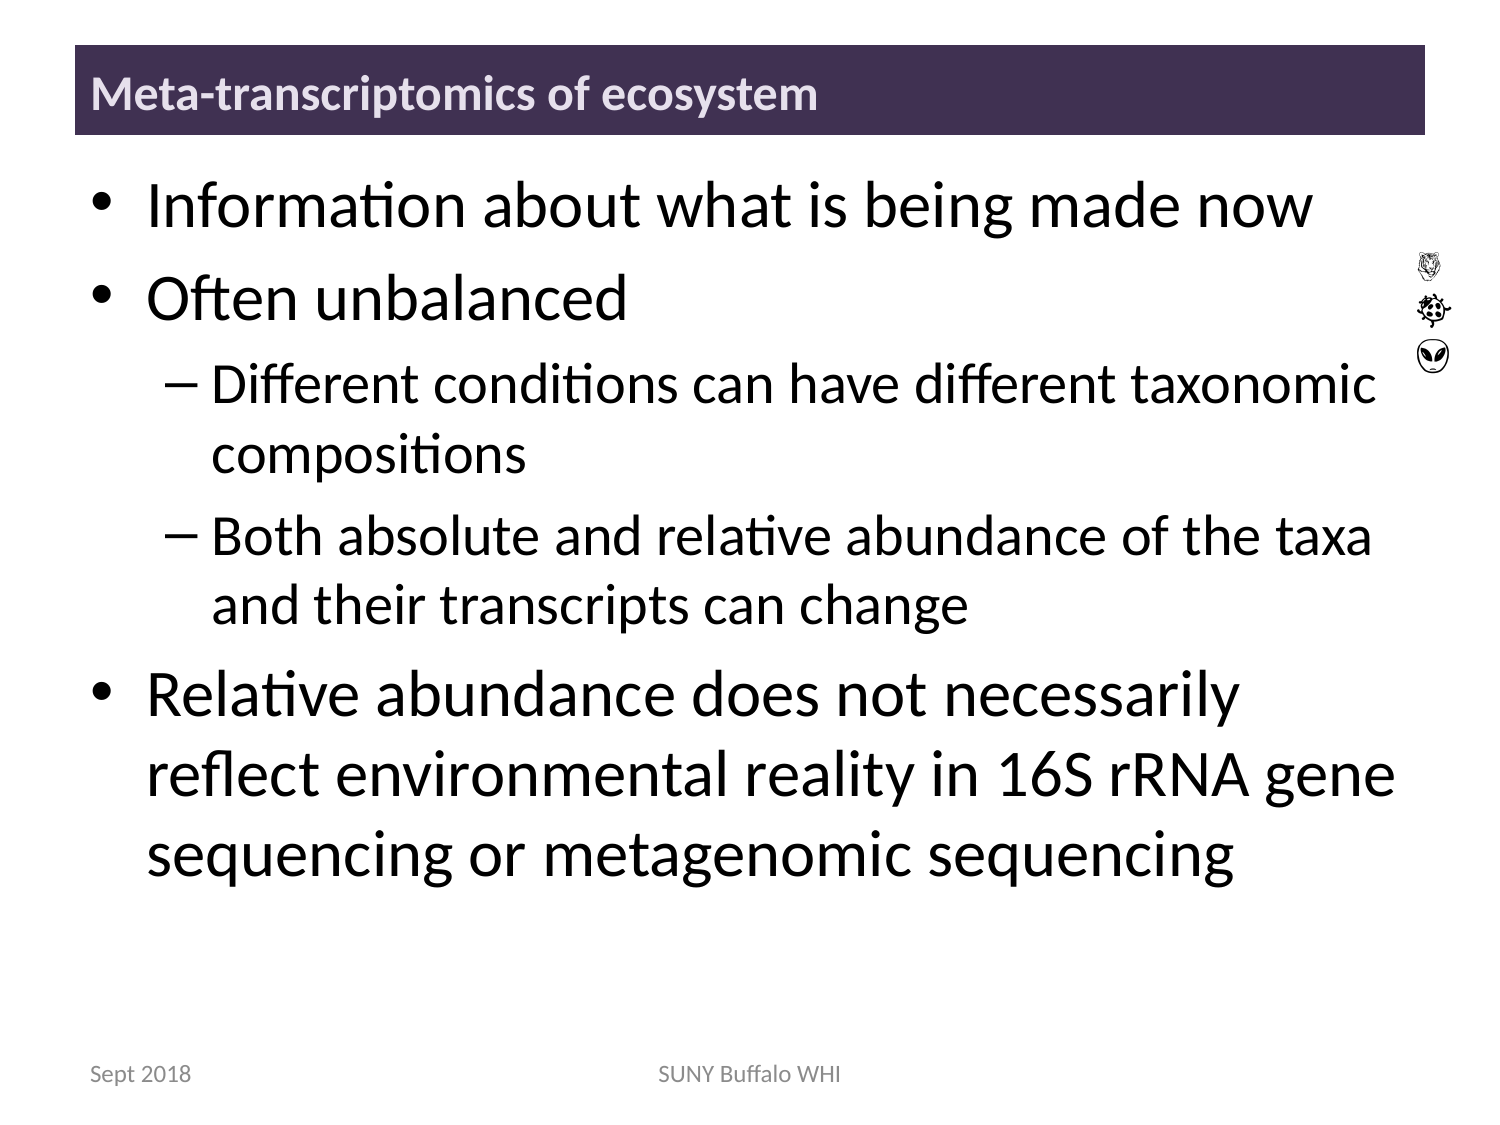

# Meta-transcriptomics of ecosystem
Information about what is being made now
Often unbalanced
Different conditions can have different taxonomic compositions
Both absolute and relative abundance of the taxa and their transcripts can change
Relative abundance does not necessarily reflect environmental reality in 16S rRNA gene sequencing or metagenomic sequencing
🐯
🐞
👽
Sept 2018
SUNY Buffalo WHI